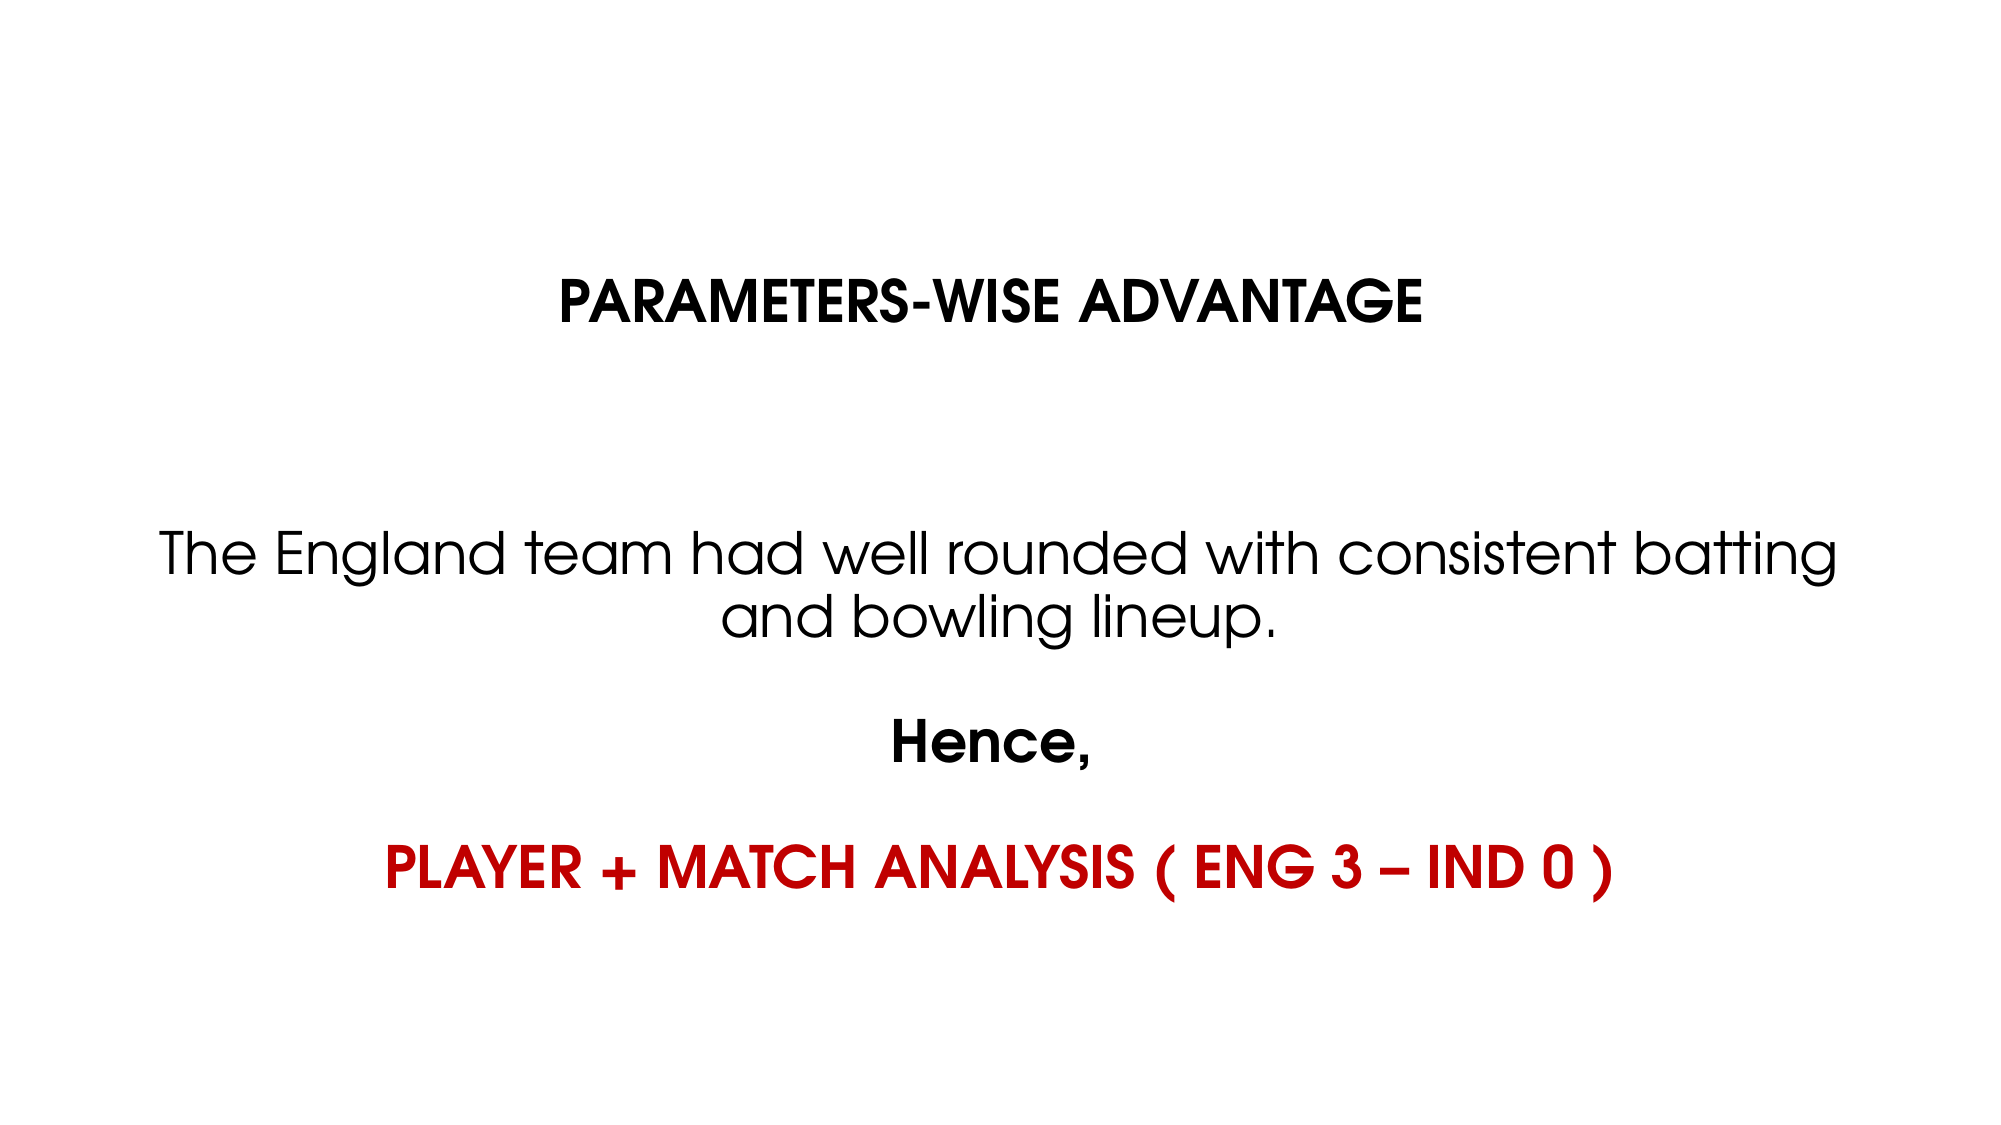

PARAMETERS-WISE ADVANTAGE

The England team had well rounded with consistent batting and bowling lineup.

Hence,

PLAYER + MATCH ANALYSIS ( ENG 3 – IND 0 )